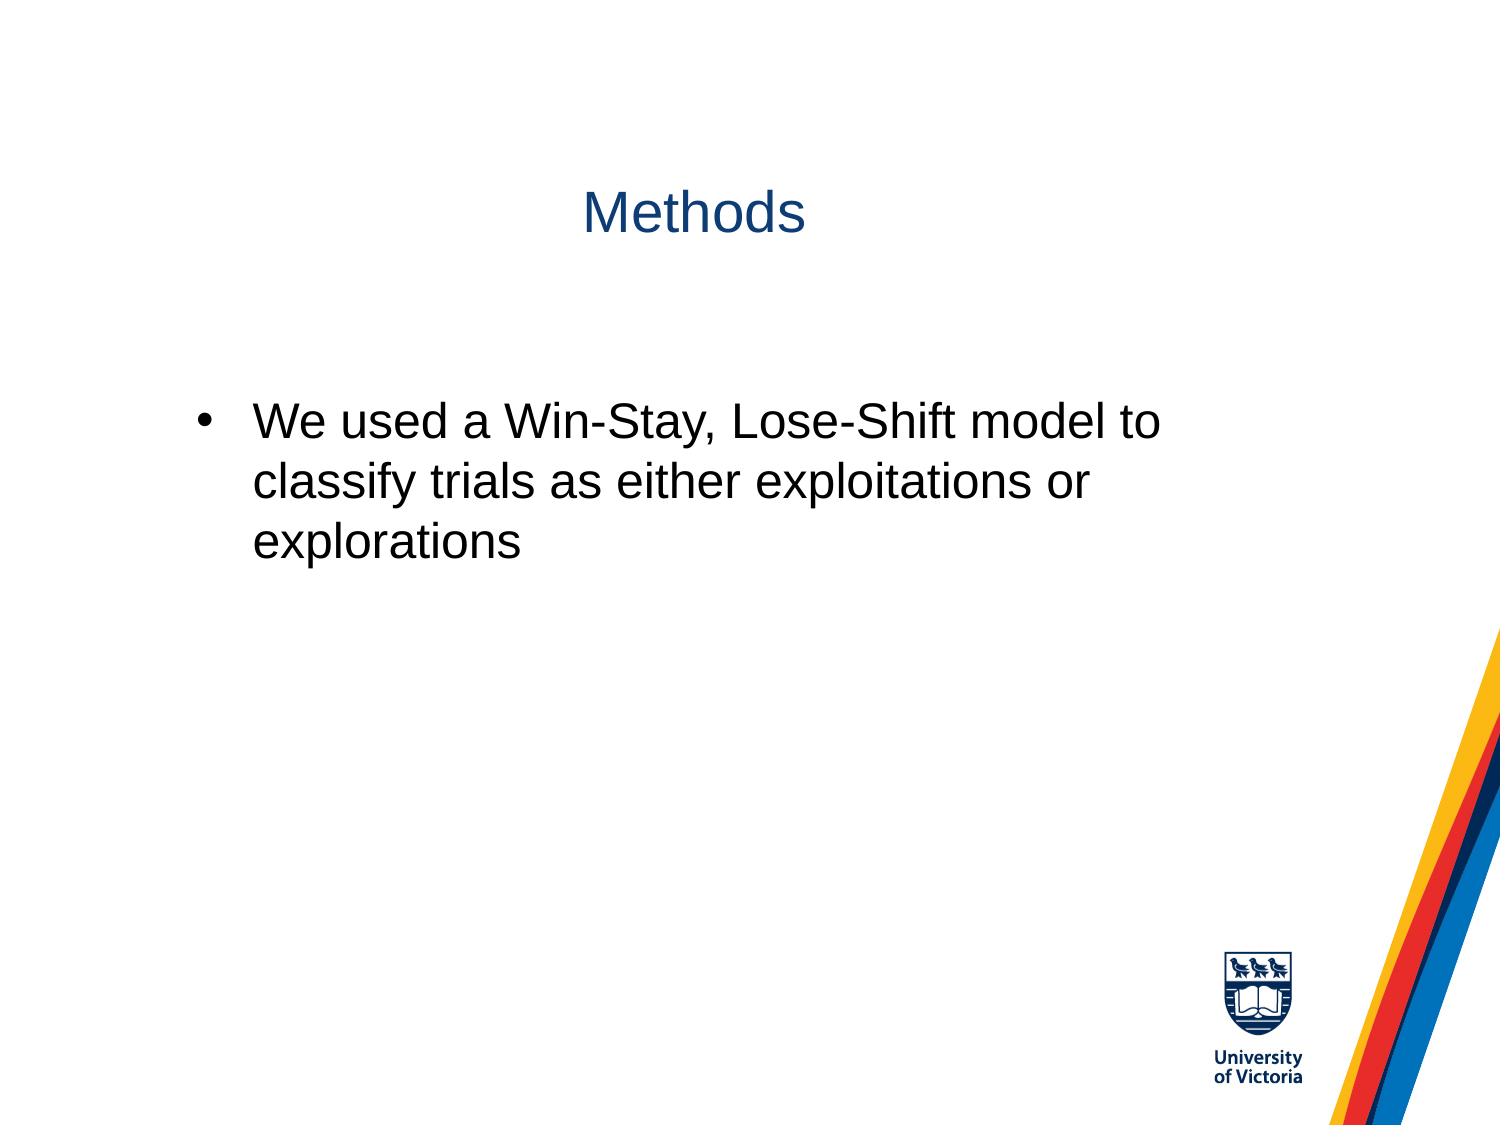

# Methods
We used a Win-Stay, Lose-Shift model to classify trials as either exploitations or explorations